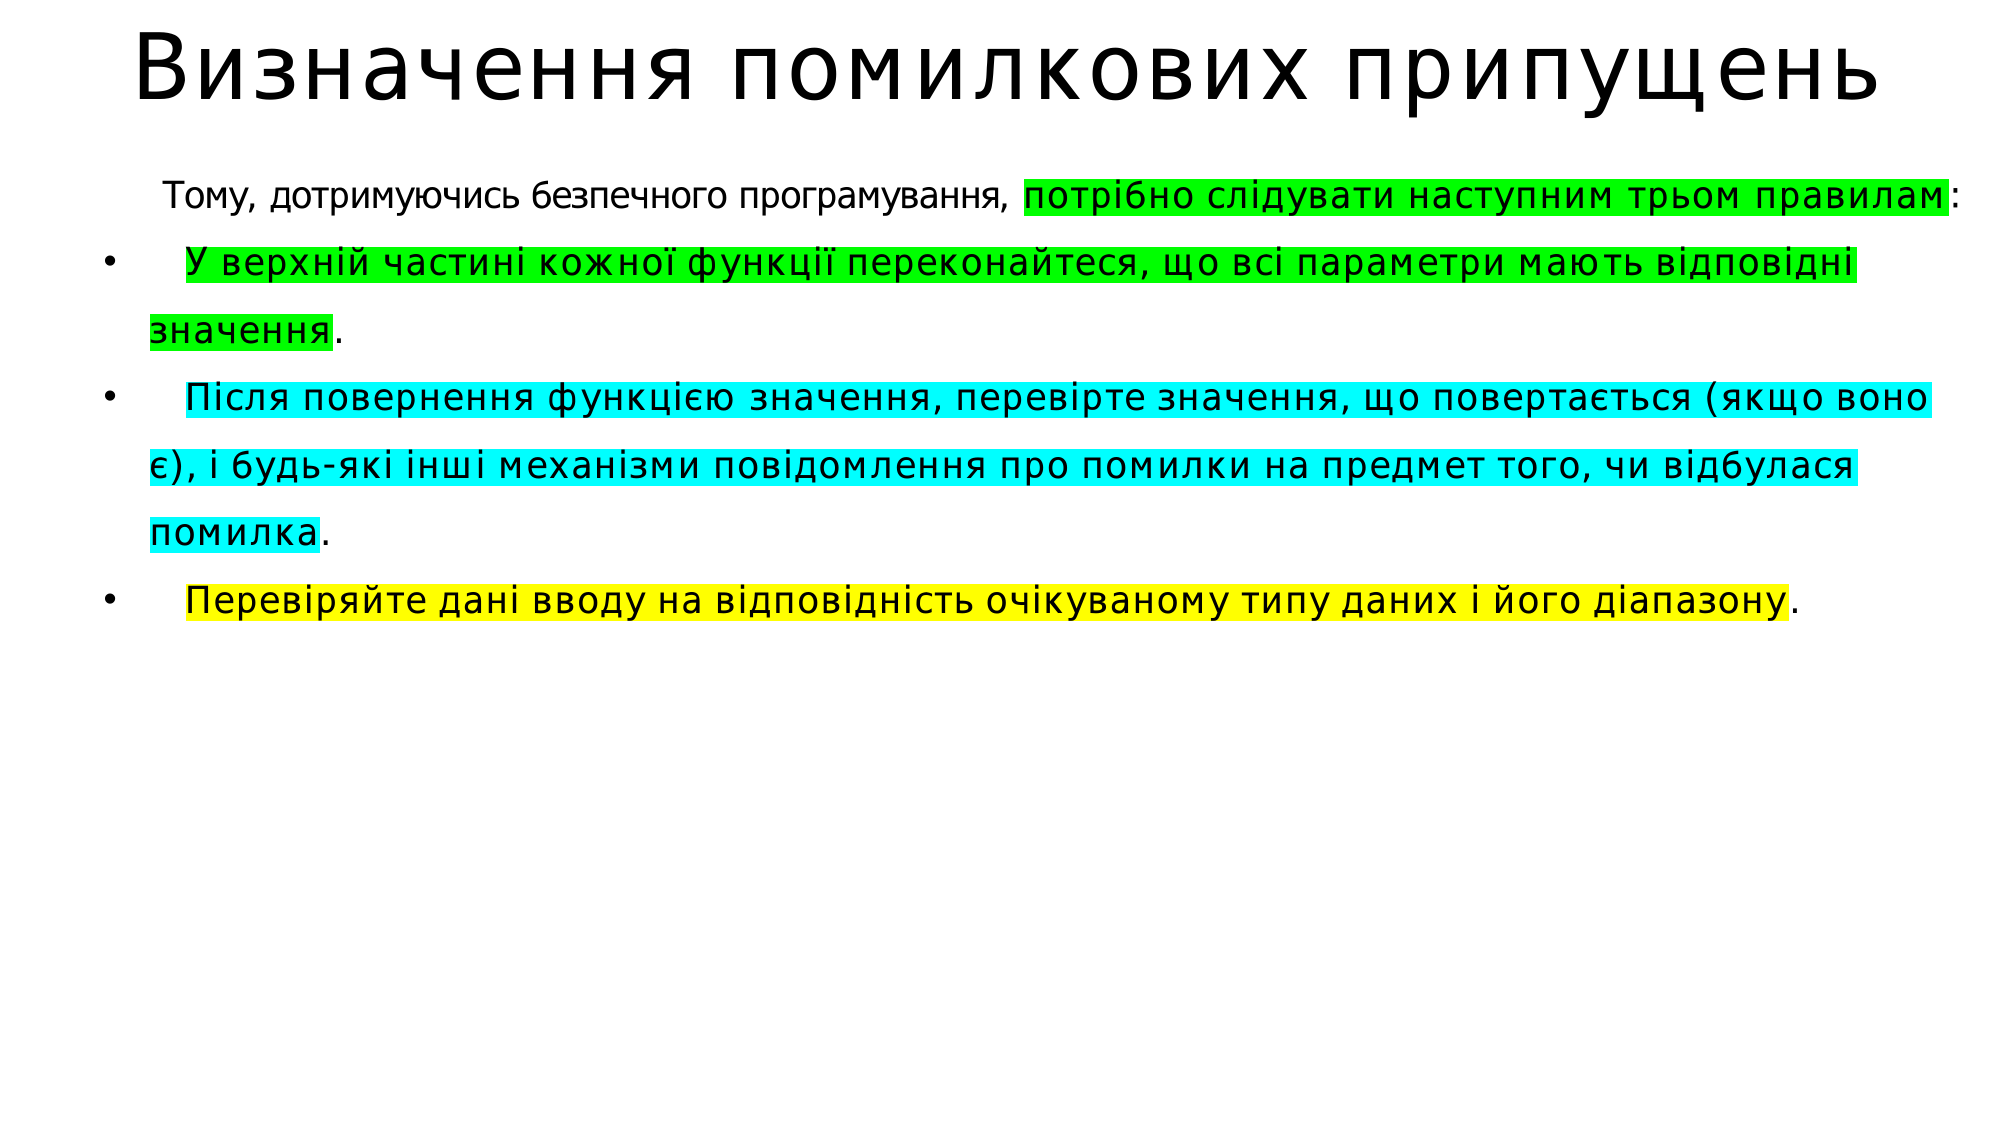

# Визначення помилкових припущень
Тому, дотримуючись безпечного програмування, потрібно слідувати наступним трьом правилам:
   У верхній частині кожної функції переконайтеся, що всі параметри мають відповідні значення.
   Після повернення функцією значення, перевірте значення, що повертається (якщо воно є), і будь-які інші механізми повідомлення про помилки на предмет того, чи відбулася помилка.
   Перевіряйте дані вводу на відповідність очікуваному типу даних і його діапазону.